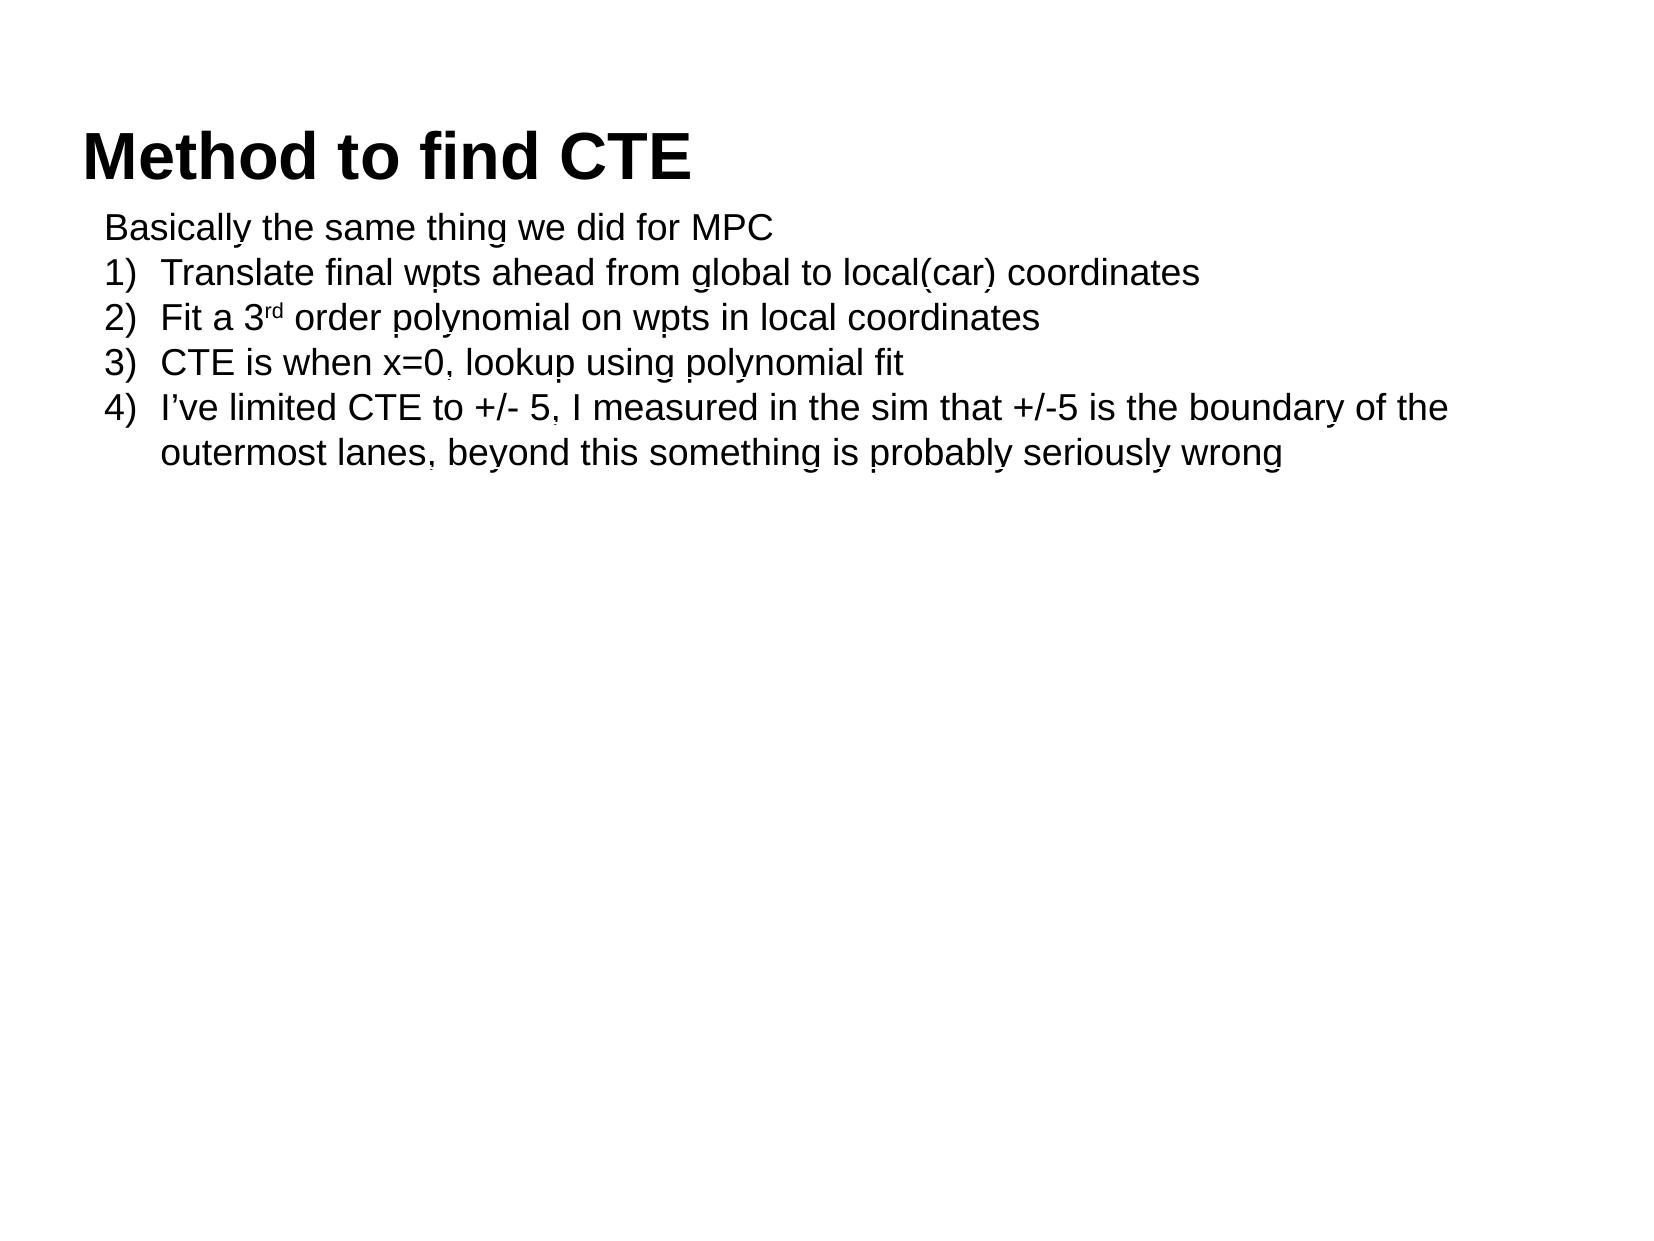

# Method to find CTE
Basically the same thing we did for MPC
Translate final wpts ahead from global to local(car) coordinates
Fit a 3rd order polynomial on wpts in local coordinates
CTE is when x=0, lookup using polynomial fit
I’ve limited CTE to +/- 5, I measured in the sim that +/-5 is the boundary of the outermost lanes, beyond this something is probably seriously wrong